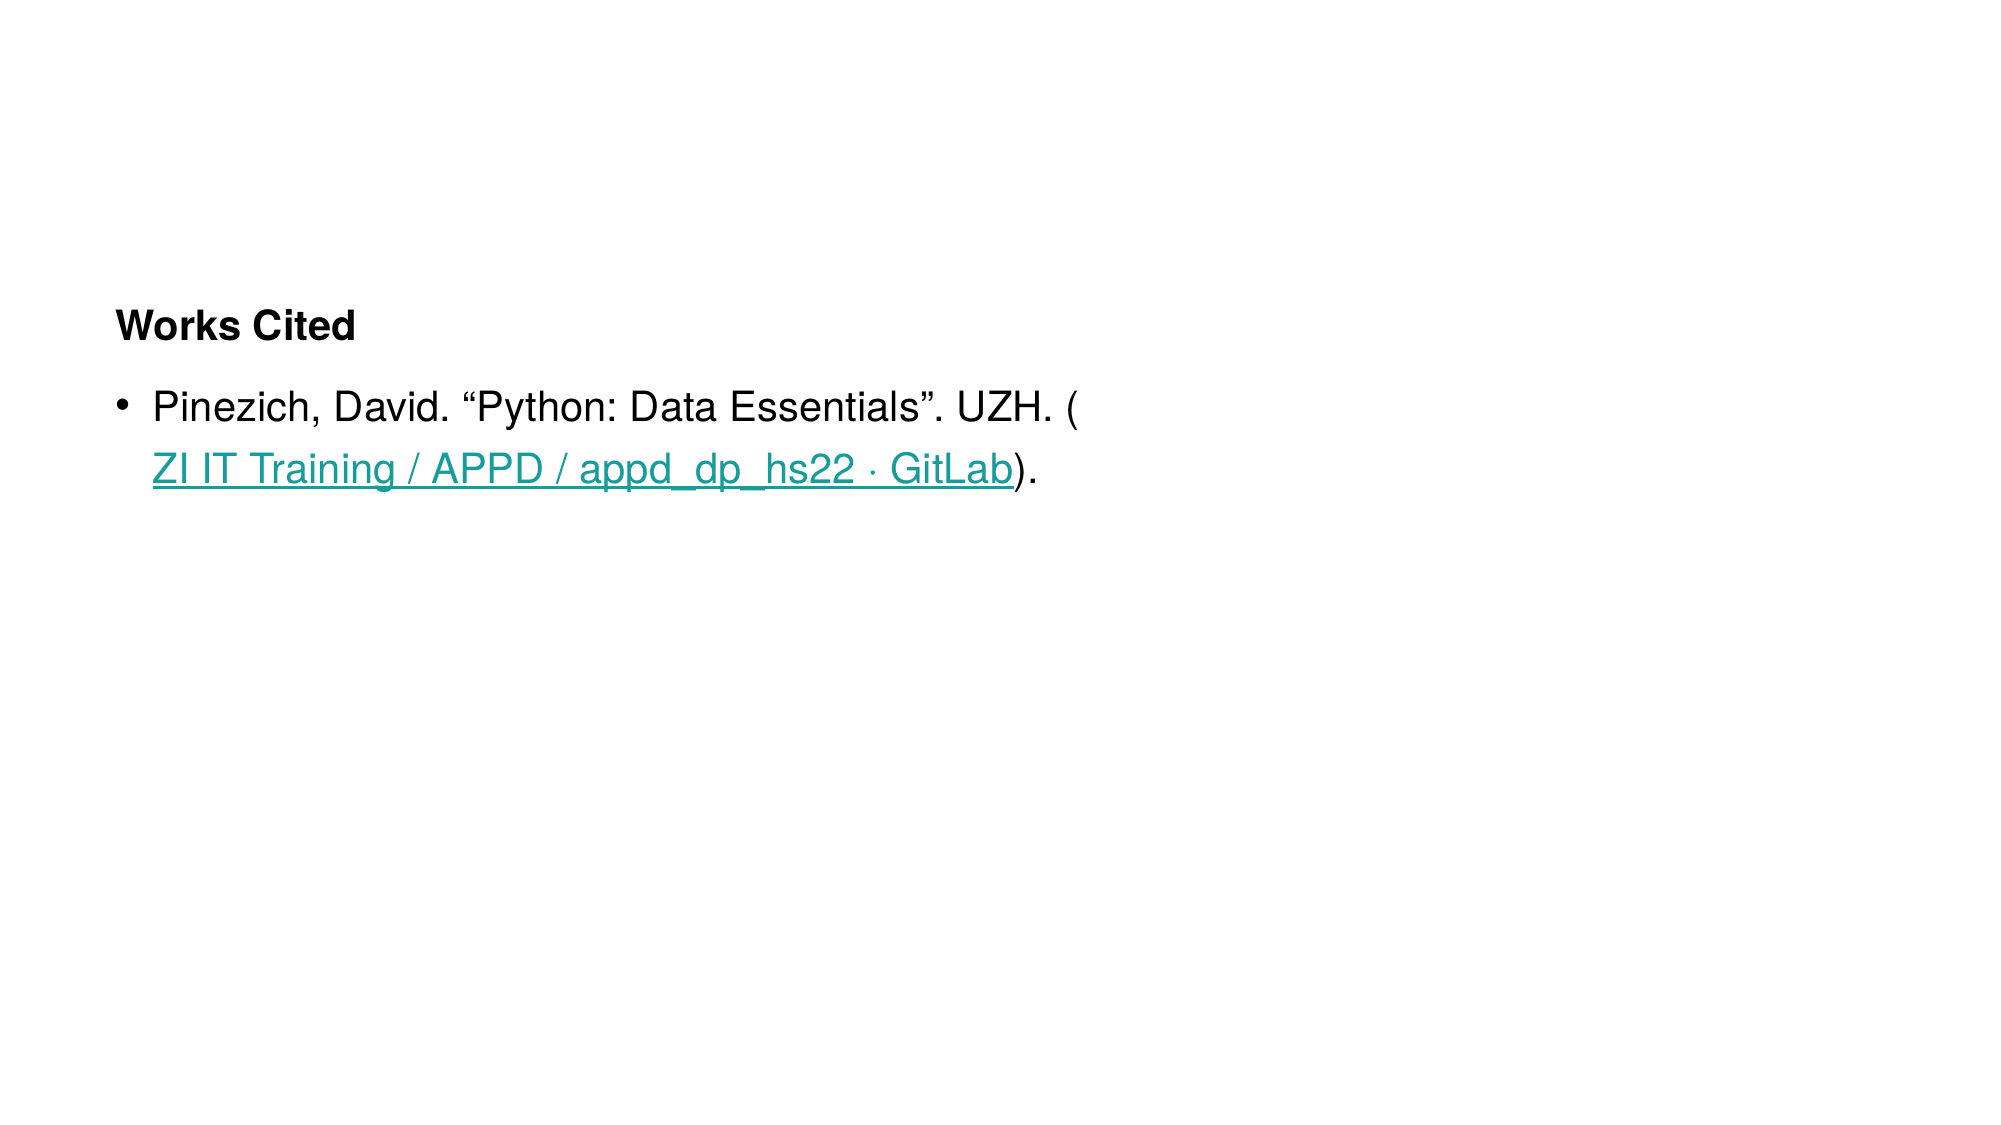

Works Cited
Pinezich, David. “Python: Data Essentials”. UZH. (ZI IT Training / APPD / appd_dp_hs22 · GitLab).